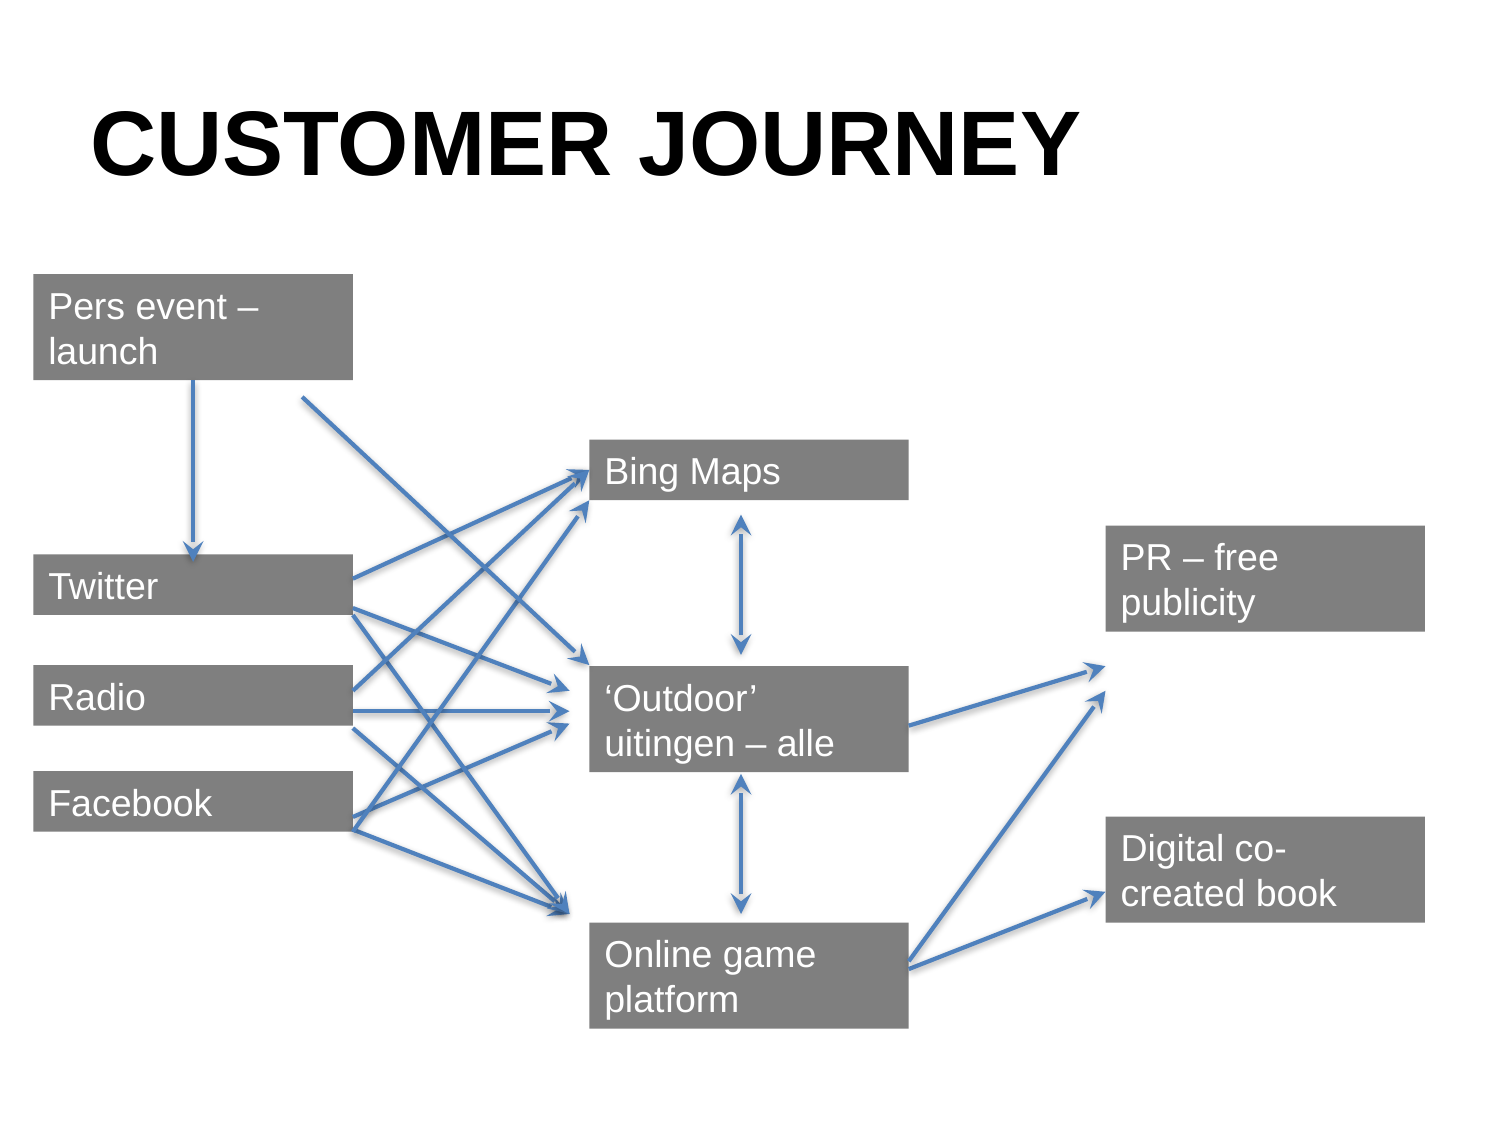

# CUSTOMER JOURNEY
Pers event – launch campagne
Bing Maps
Twitter
Radio
‘Outdoor’ uitingen – alle pagina’s
Facebook
Digital co-created book
Online game platform
PR – free publicity
TV